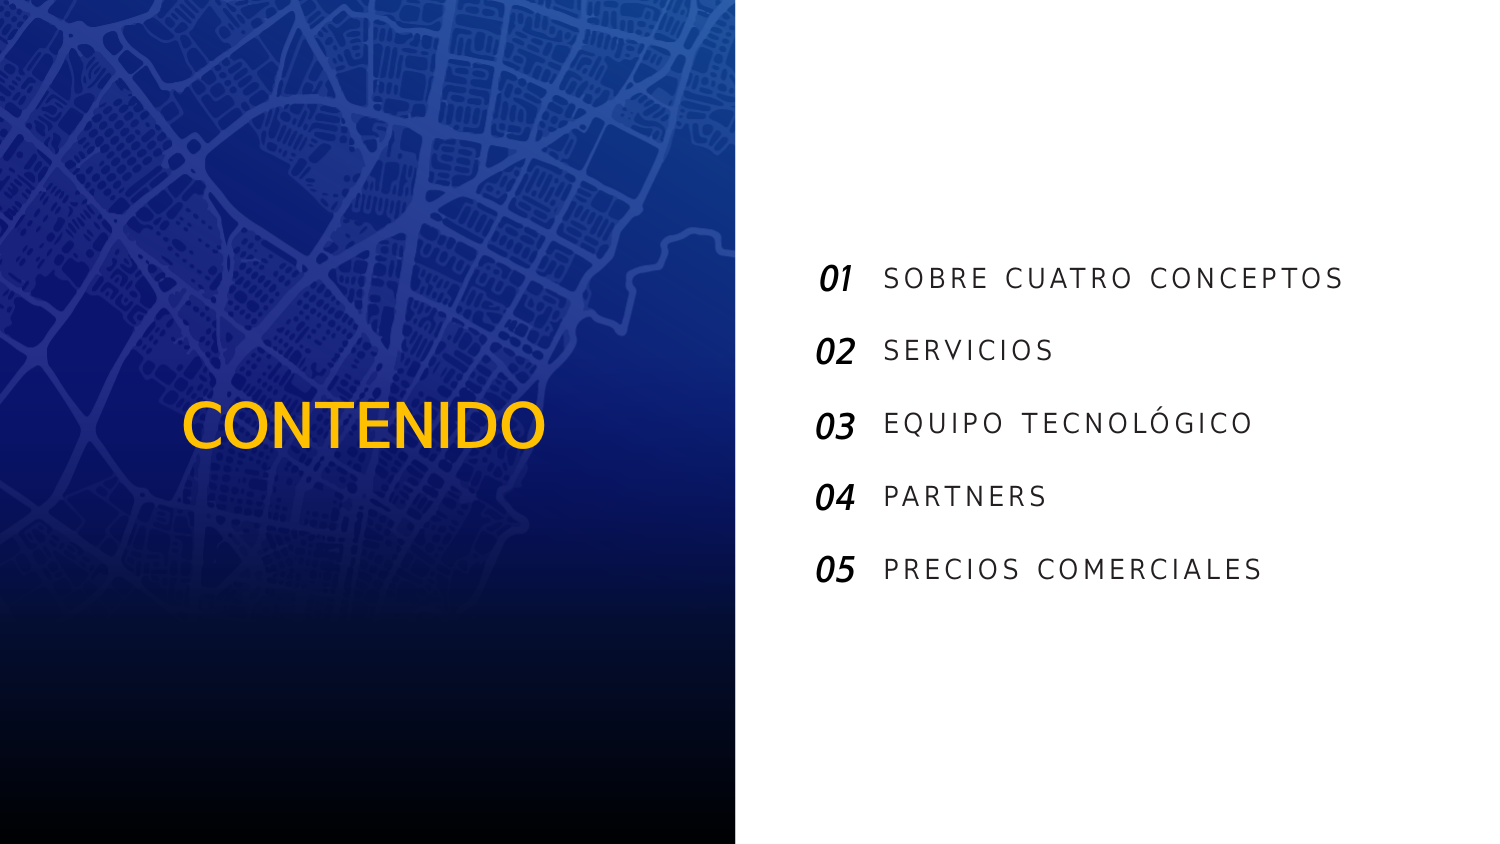

01
SOBRE CUATRO CONCEPTOS
02
SERVICIOS
CONTENIDO
03
EQUIPO TECNOLÓGICO
04
PARTNERS
05
PRECIOS COMERCIALES